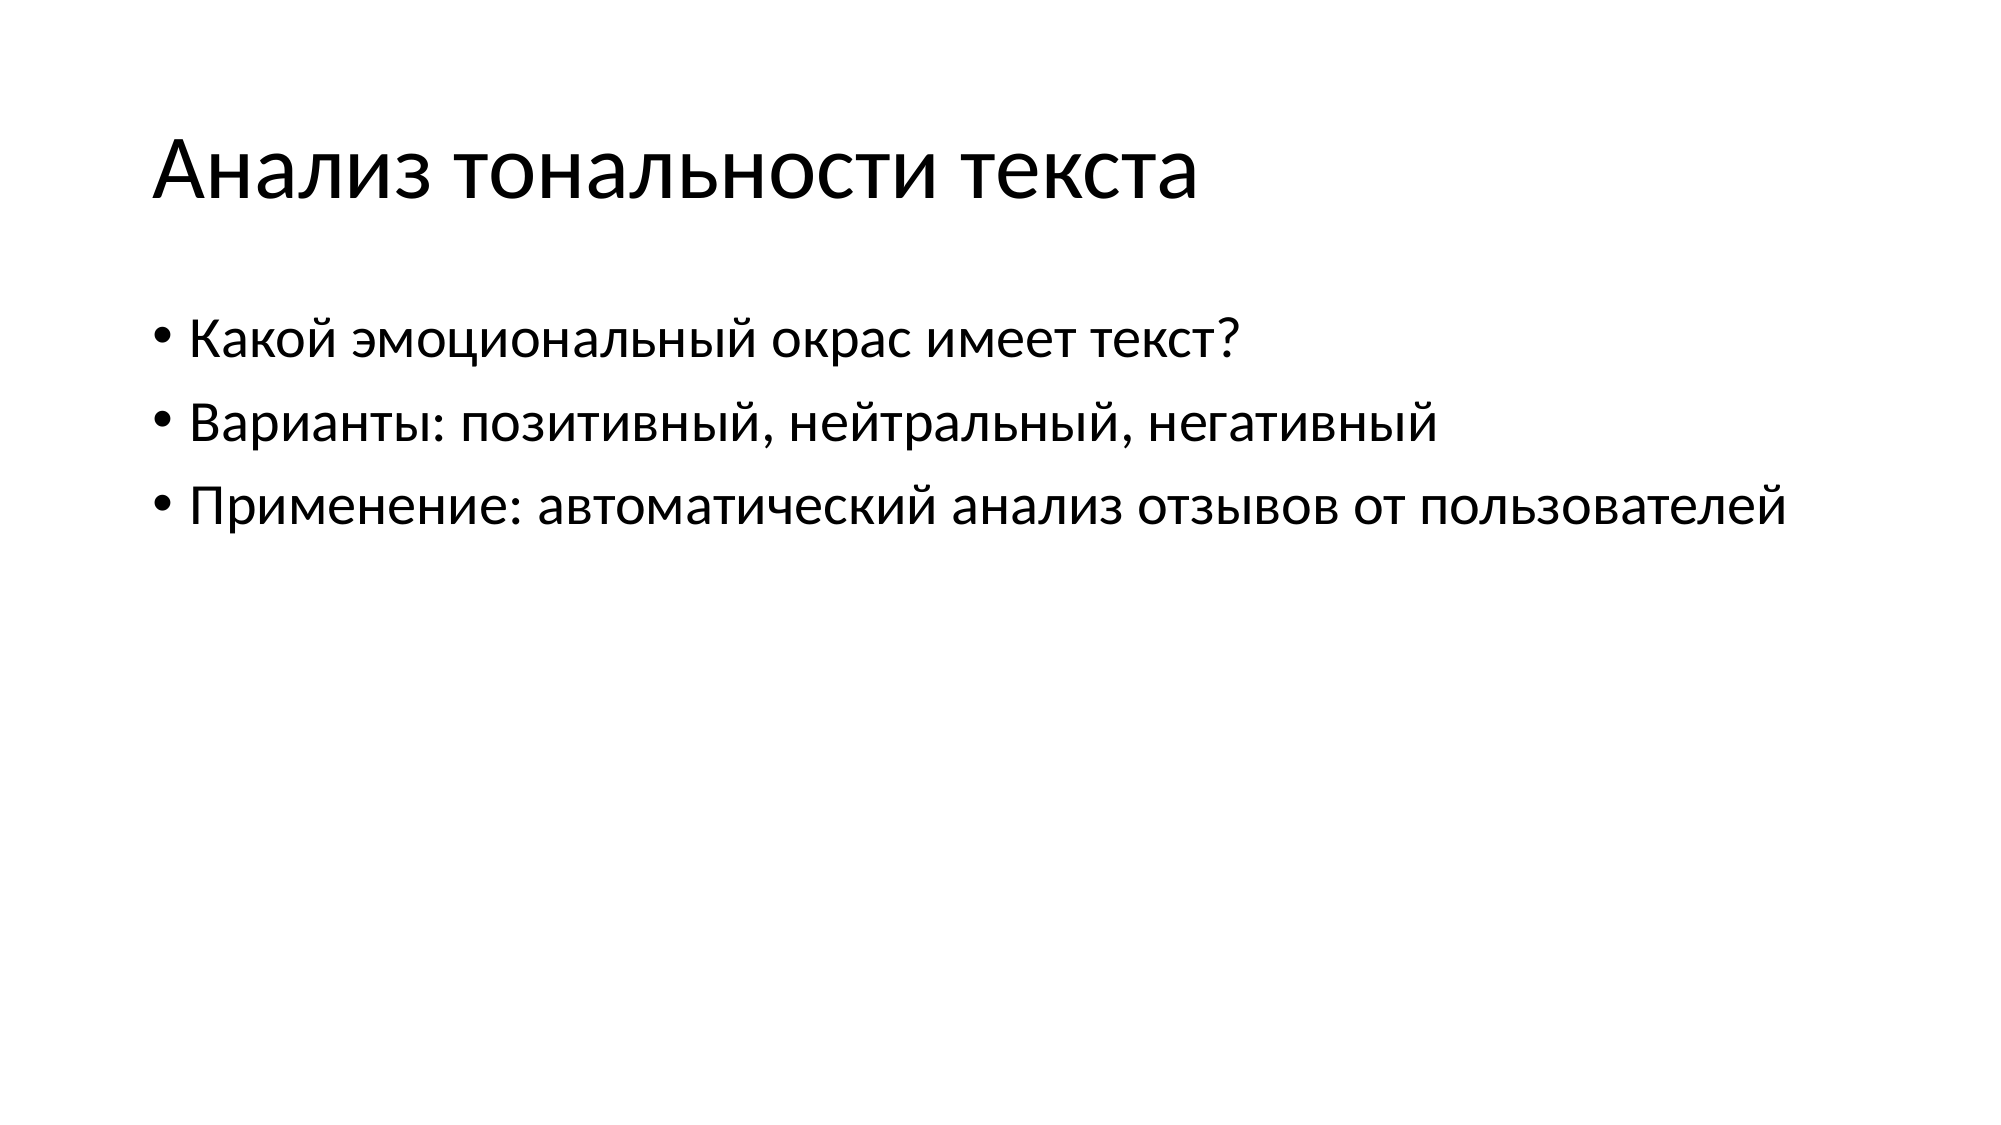

# Анализ тональности текста
Какой эмоциональный окрас имеет текст?
Варианты: позитивный, нейтральный, негативный
Применение: автоматический анализ отзывов от пользователей